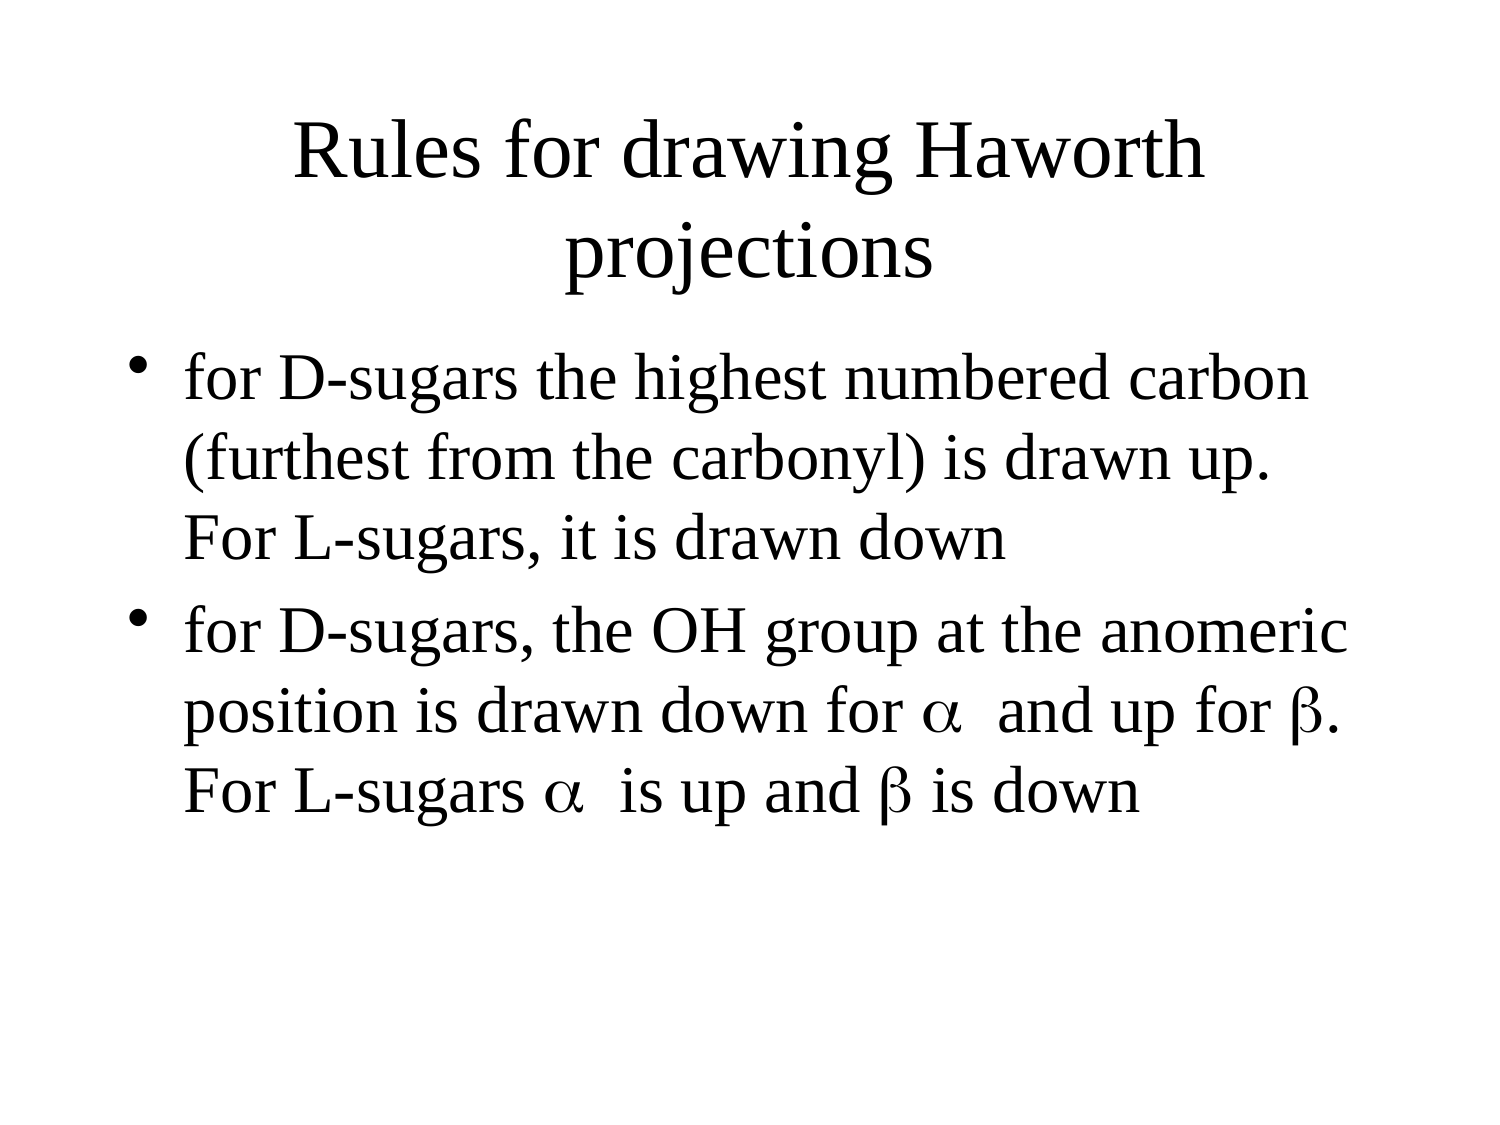

# Rules for drawing Haworth projections
for D-sugars the highest numbered carbon (furthest from the carbonyl) is drawn up. For L-sugars, it is drawn down
for D-sugars, the OH group at the anomeric position is drawn down for α and up for β. For L-sugars α is up and β is down